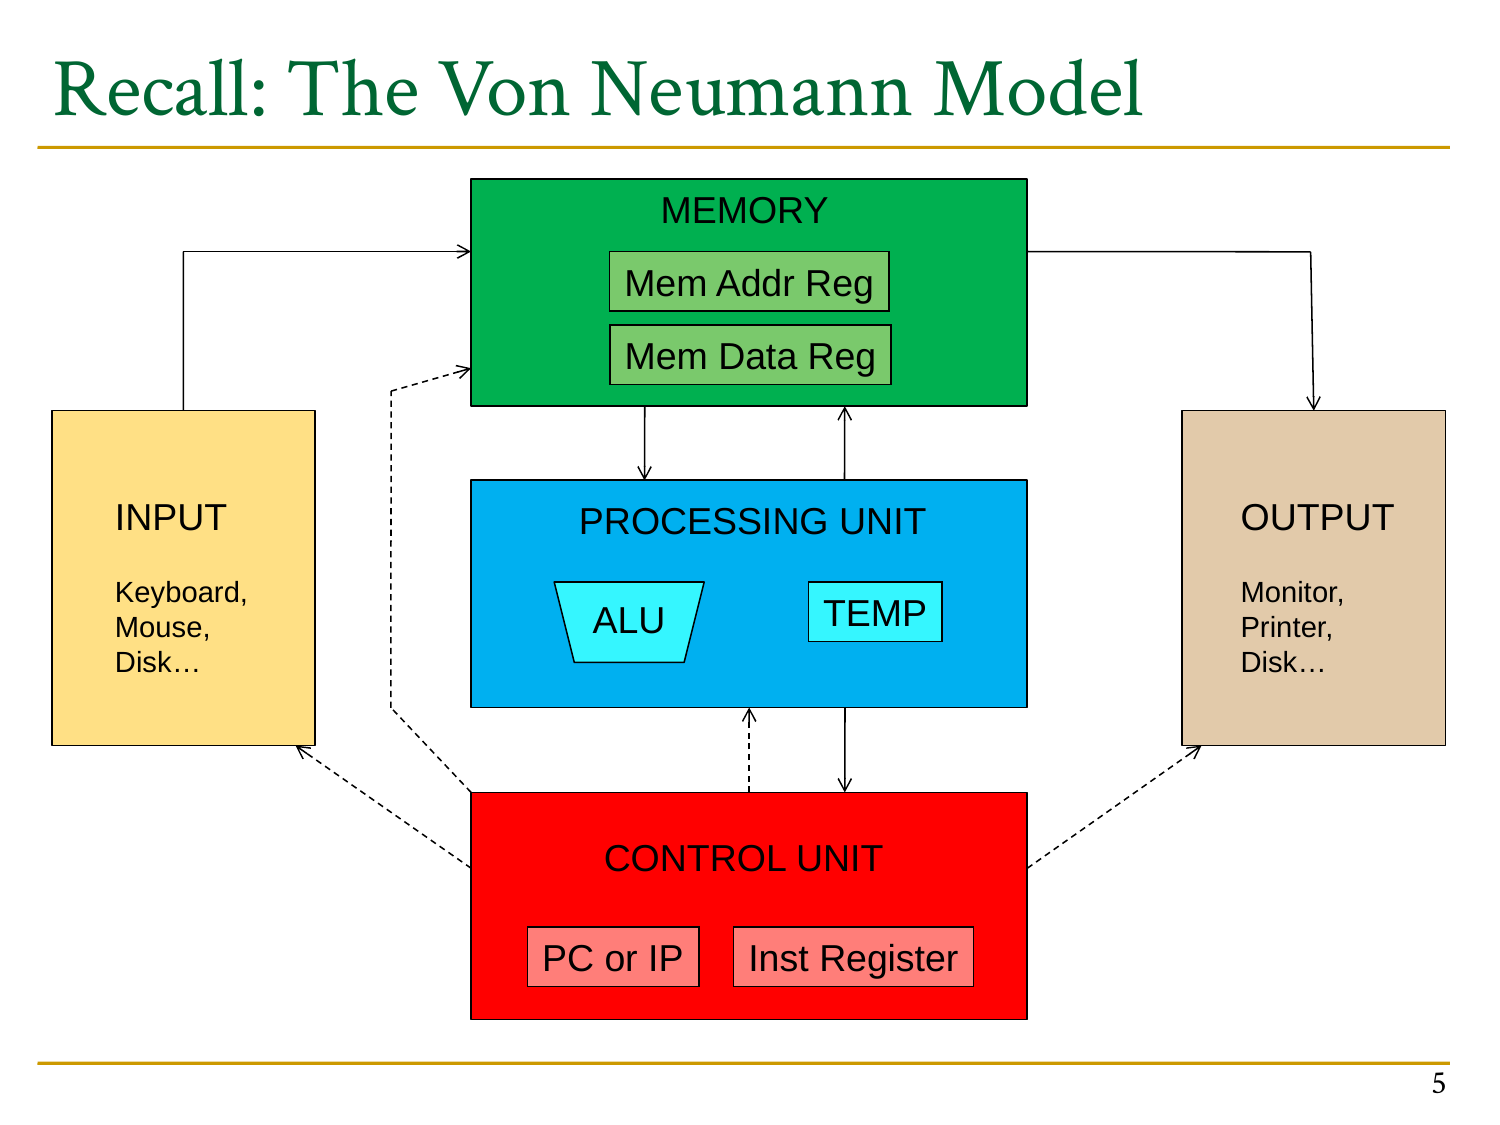

# Recall: The Von Neumann Model

MEMORY
Mem Addr Reg
Mem Data Reg

INPUT

Keyboard,
Mouse,
Disk…
OUTPUT

Monitor,
Printer,
Disk…
PROCESSING UNIT

TEMP
ALU

CONTROL UNIT
PC or IP
Inst Register
5